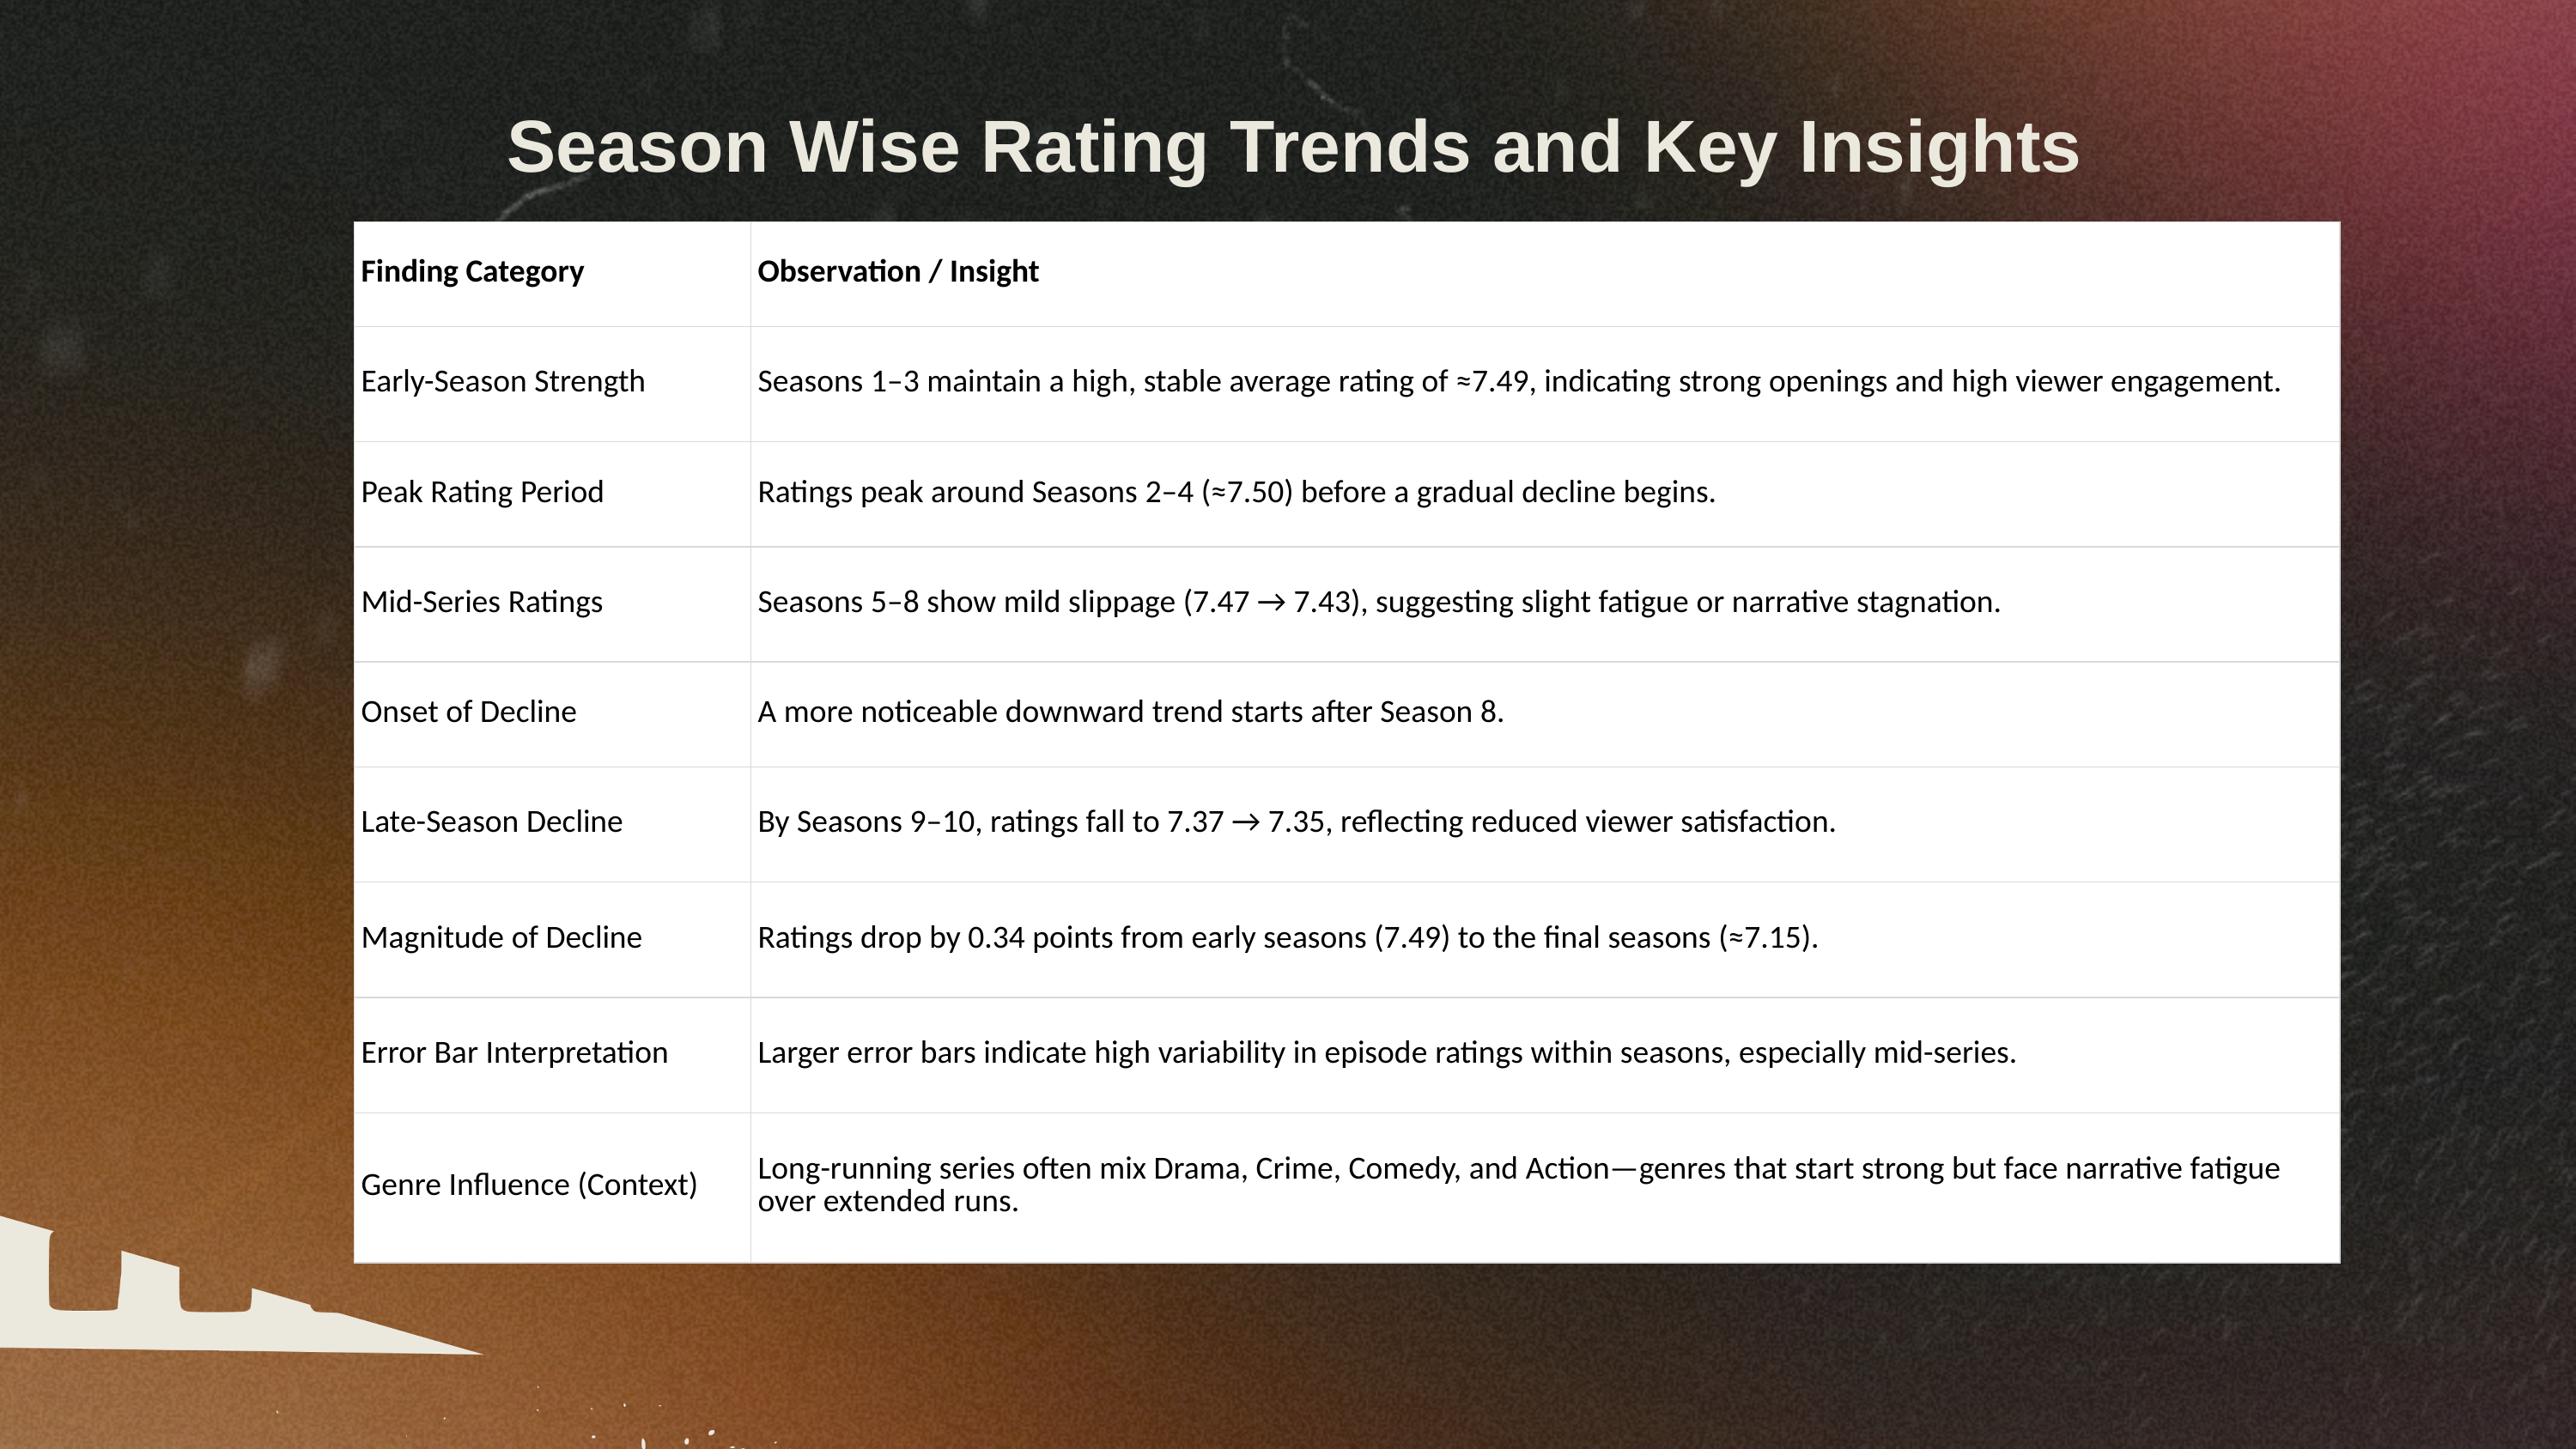

Season Wise Rating Trends and Key Insights

| Finding Category | Observation / Insight |
| --- | --- |
| Early-Season Strength | Seasons 1–3 maintain a high, stable average rating of ≈7.49, indicating strong openings and high viewer engagement. |
| Peak Rating Period | Ratings peak around Seasons 2–4 (≈7.50) before a gradual decline begins. |
| Mid-Series Ratings | Seasons 5–8 show mild slippage (7.47 → 7.43), suggesting slight fatigue or narrative stagnation. |
| Onset of Decline | A more noticeable downward trend starts after Season 8. |
| Late-Season Decline | By Seasons 9–10, ratings fall to 7.37 → 7.35, reflecting reduced viewer satisfaction. |
| Magnitude of Decline | Ratings drop by 0.34 points from early seasons (7.49) to the final seasons (≈7.15). |
| Error Bar Interpretation | Larger error bars indicate high variability in episode ratings within seasons, especially mid-series. |
| Genre Influence (Context) | Long-running series often mix Drama, Crime, Comedy, and Action—genres that start strong but face narrative fatigue over extended runs. |